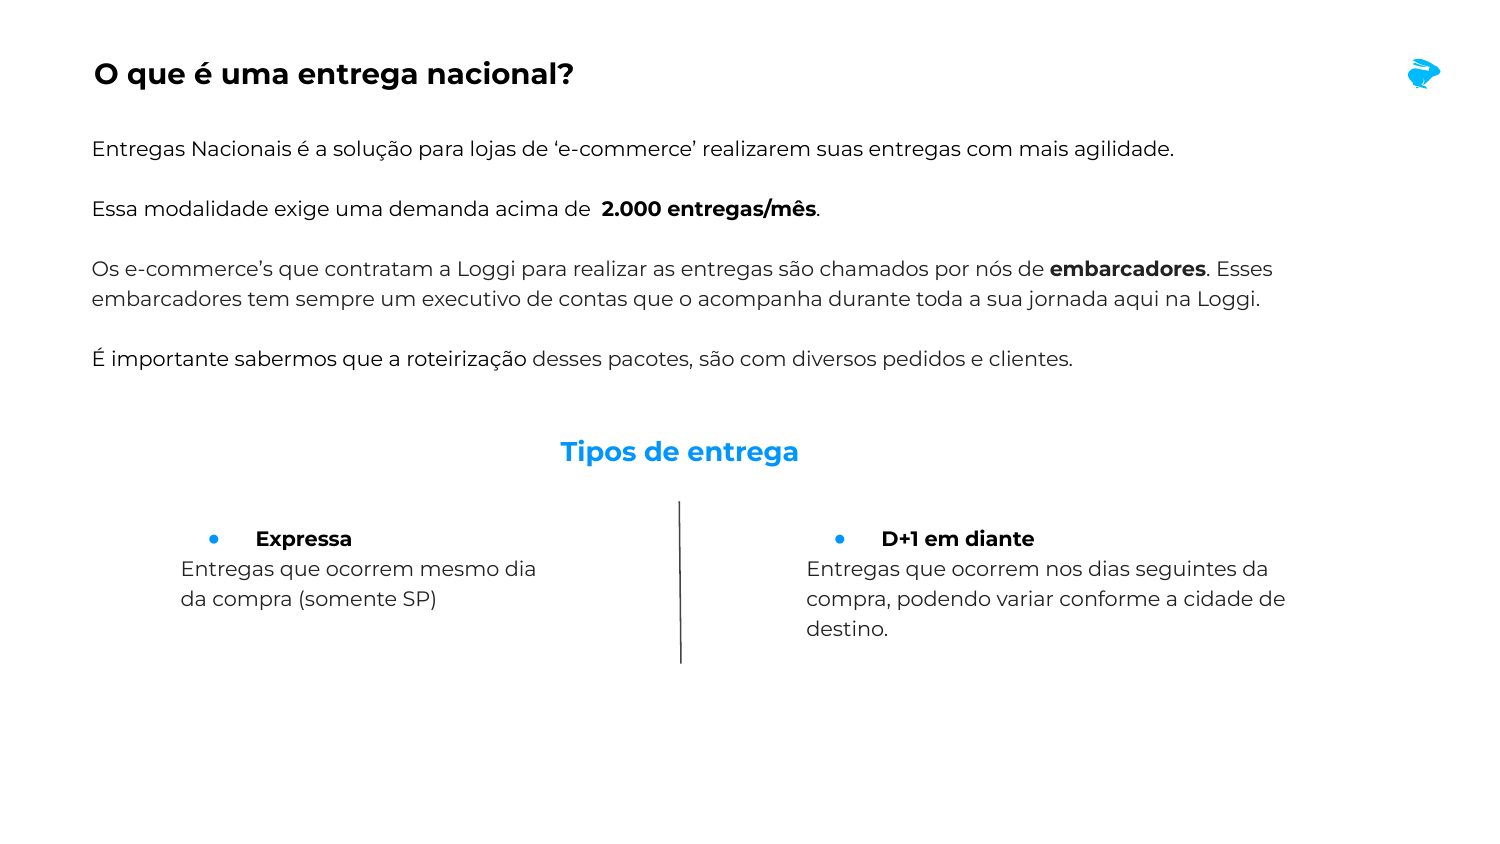

# O que é uma entrega nacional?
Entregas Nacionais é a solução para lojas de ‘e-commerce’ realizarem suas entregas com mais agilidade.

Essa modalidade exige uma demanda acima de  2.000 entregas/mês.

Os e-commerce’s que contratam a Loggi para realizar as entregas são chamados por nós de embarcadores. Esses embarcadores tem sempre um executivo de contas que o acompanha durante toda a sua jornada aqui na Loggi.

É importante sabermos que a roteirização desses pacotes, são com diversos pedidos e clientes.
Tipos de entrega

D+1 em diante
Entregas que ocorrem nos dias seguintes da compra, podendo variar conforme a cidade de destino.

Expressa
Entregas que ocorrem mesmo dia da compra (somente SP)